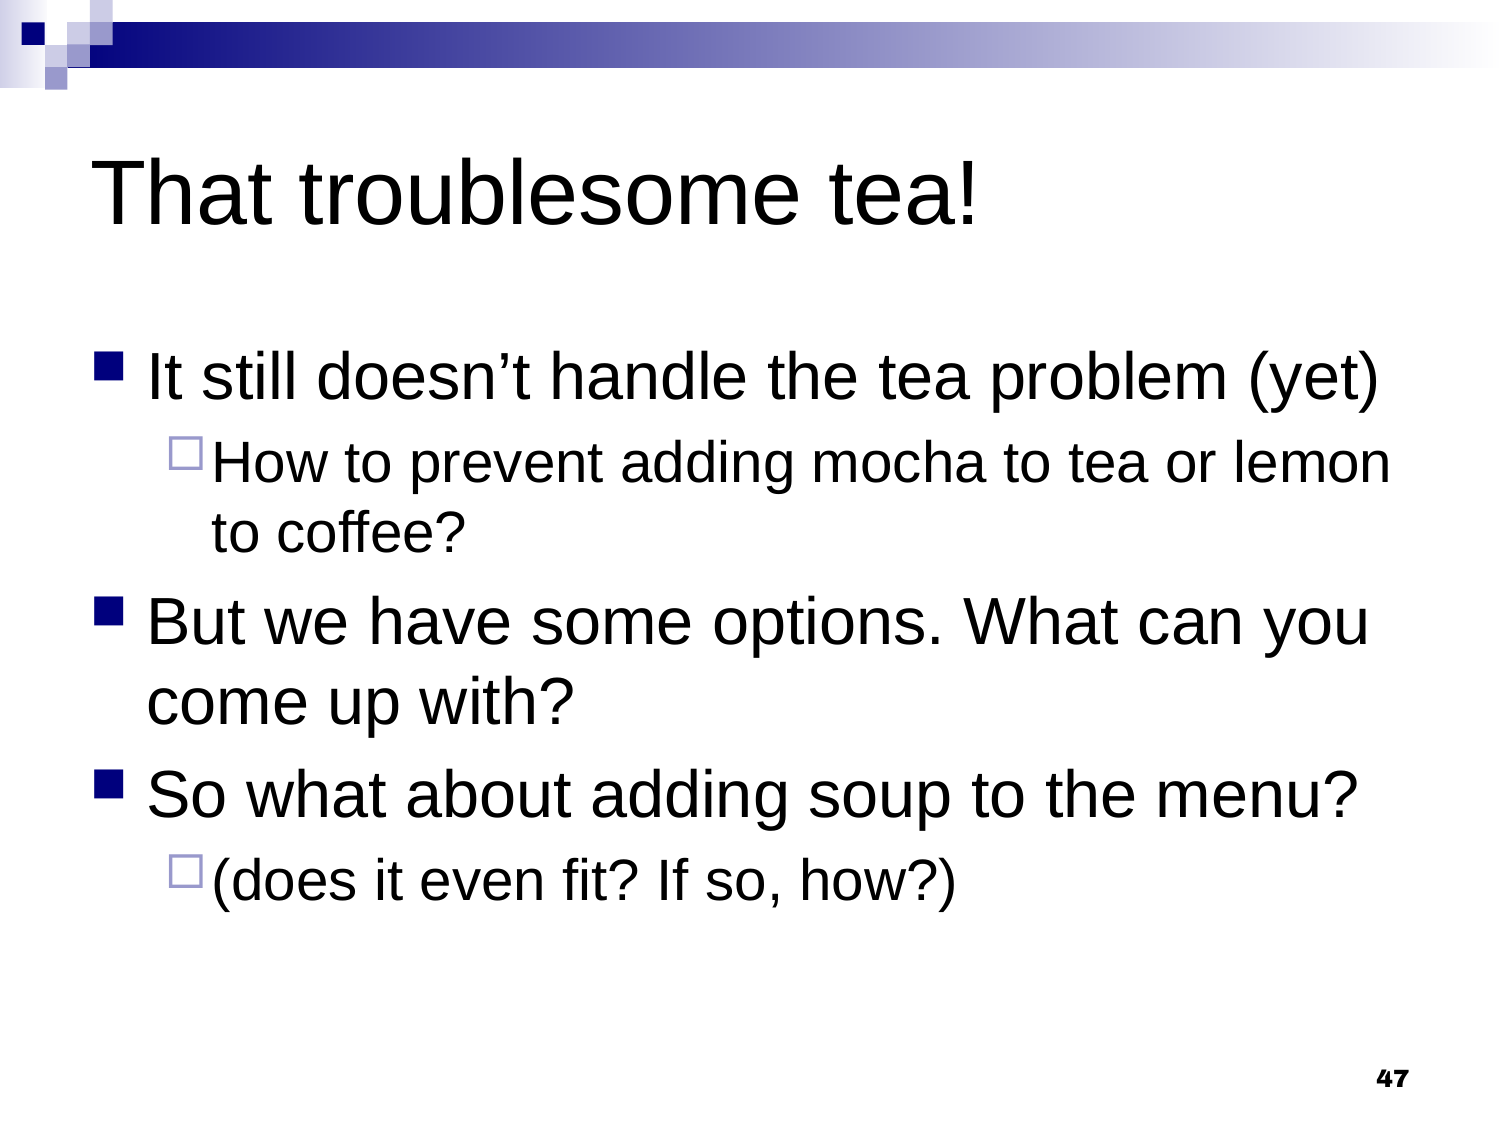

# That troublesome tea!
It still doesn’t handle the tea problem (yet)
How to prevent adding mocha to tea or lemon to coffee?
But we have some options. What can you come up with?
So what about adding soup to the menu?
(does it even fit? If so, how?)

47